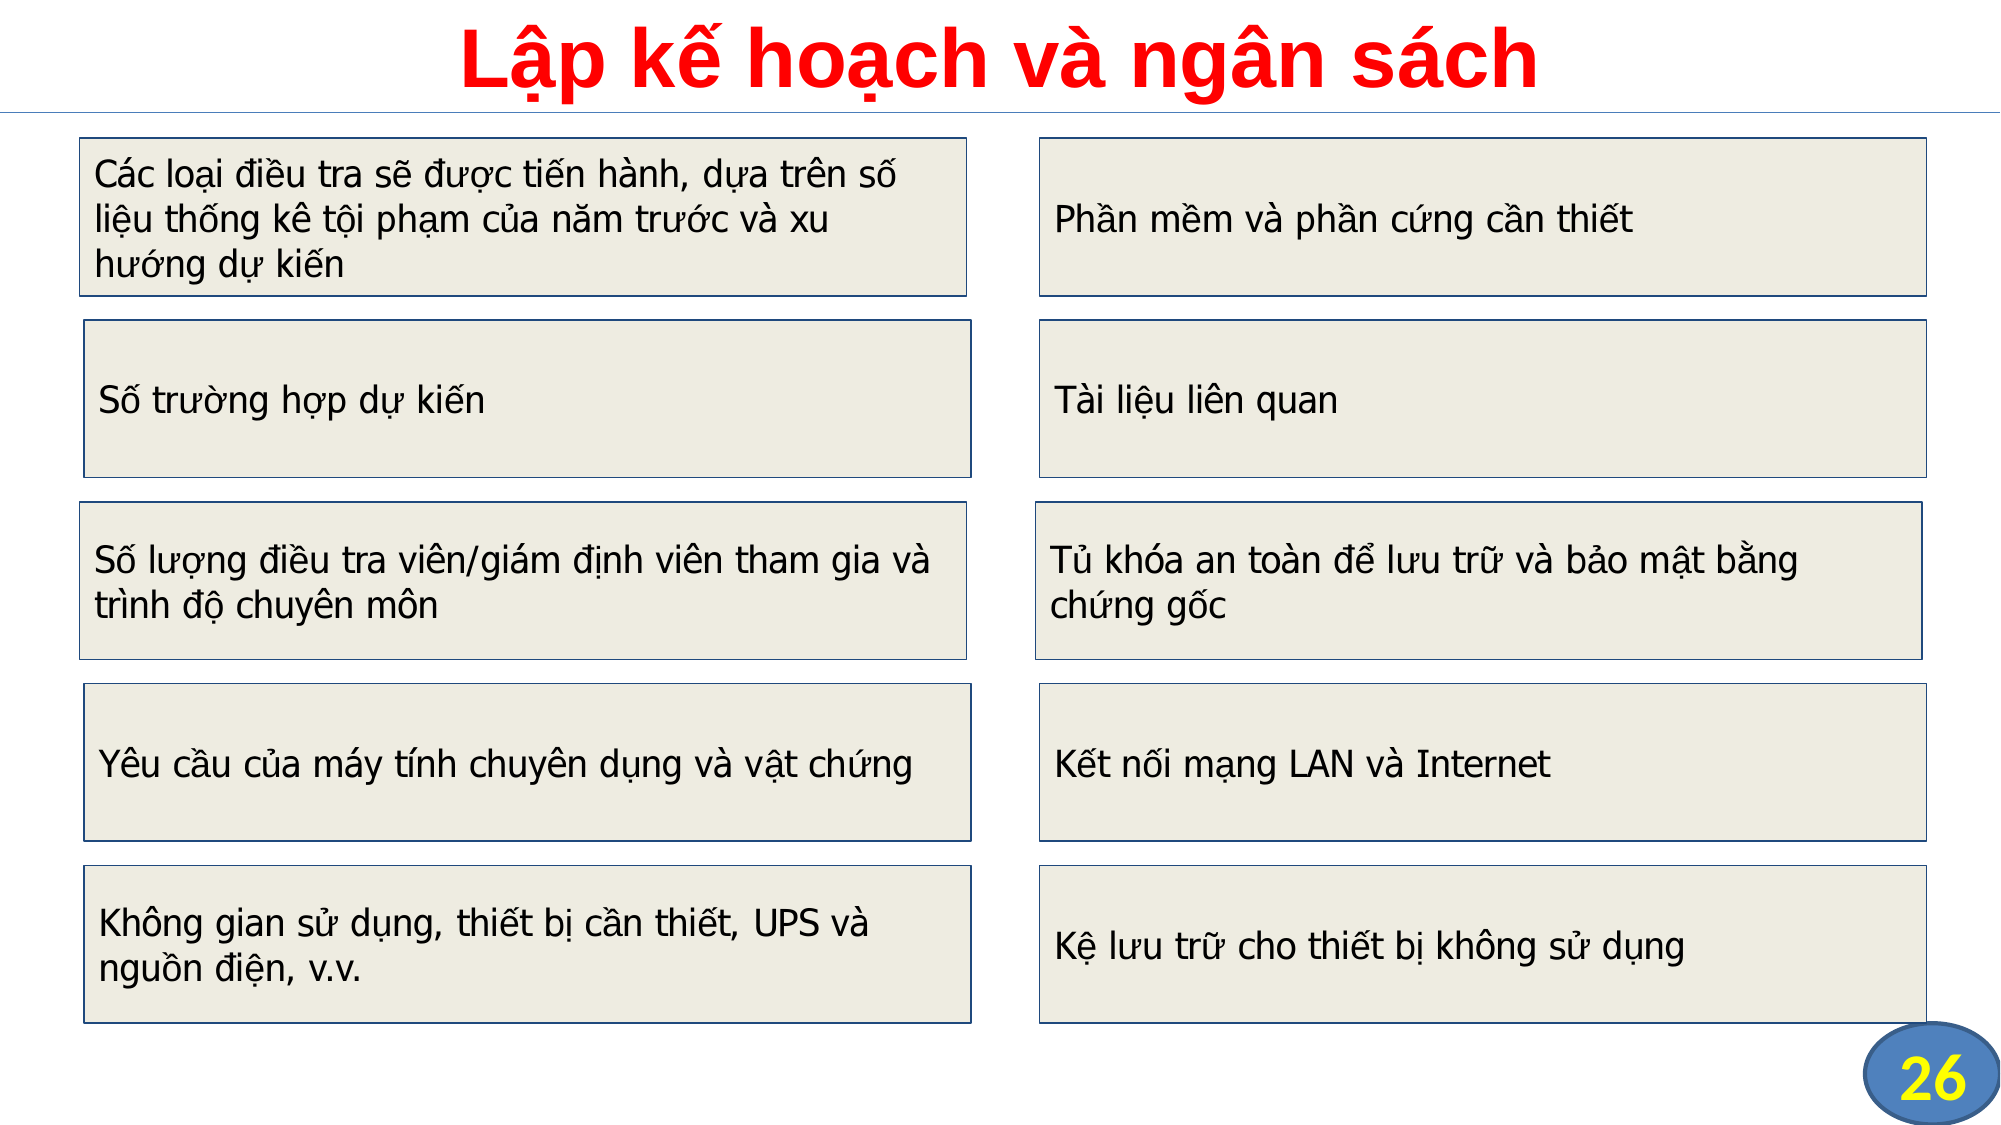

# Lập kế hoạch và ngân sách
Các loại điều tra sẽ được tiến hành, dựa trên số liệu thống kê tội phạm của năm trước và xu hướng dự kiến
Phần mềm và phần cứng cần thiết
Số trường hợp dự kiến
Tài liệu liên quan
Số lượng điều tra viên/giám định viên tham gia và trình độ chuyên môn
Tủ khóa an toàn để lưu trữ và bảo mật bằng chứng gốc
Yêu cầu của máy tính chuyên dụng và vật chứng
Kết nối mạng LAN và Internet
Không gian sử dụng, thiết bị cần thiết, UPS và nguồn điện, v.v.
Kệ lưu trữ cho thiết bị không sử dụng
26